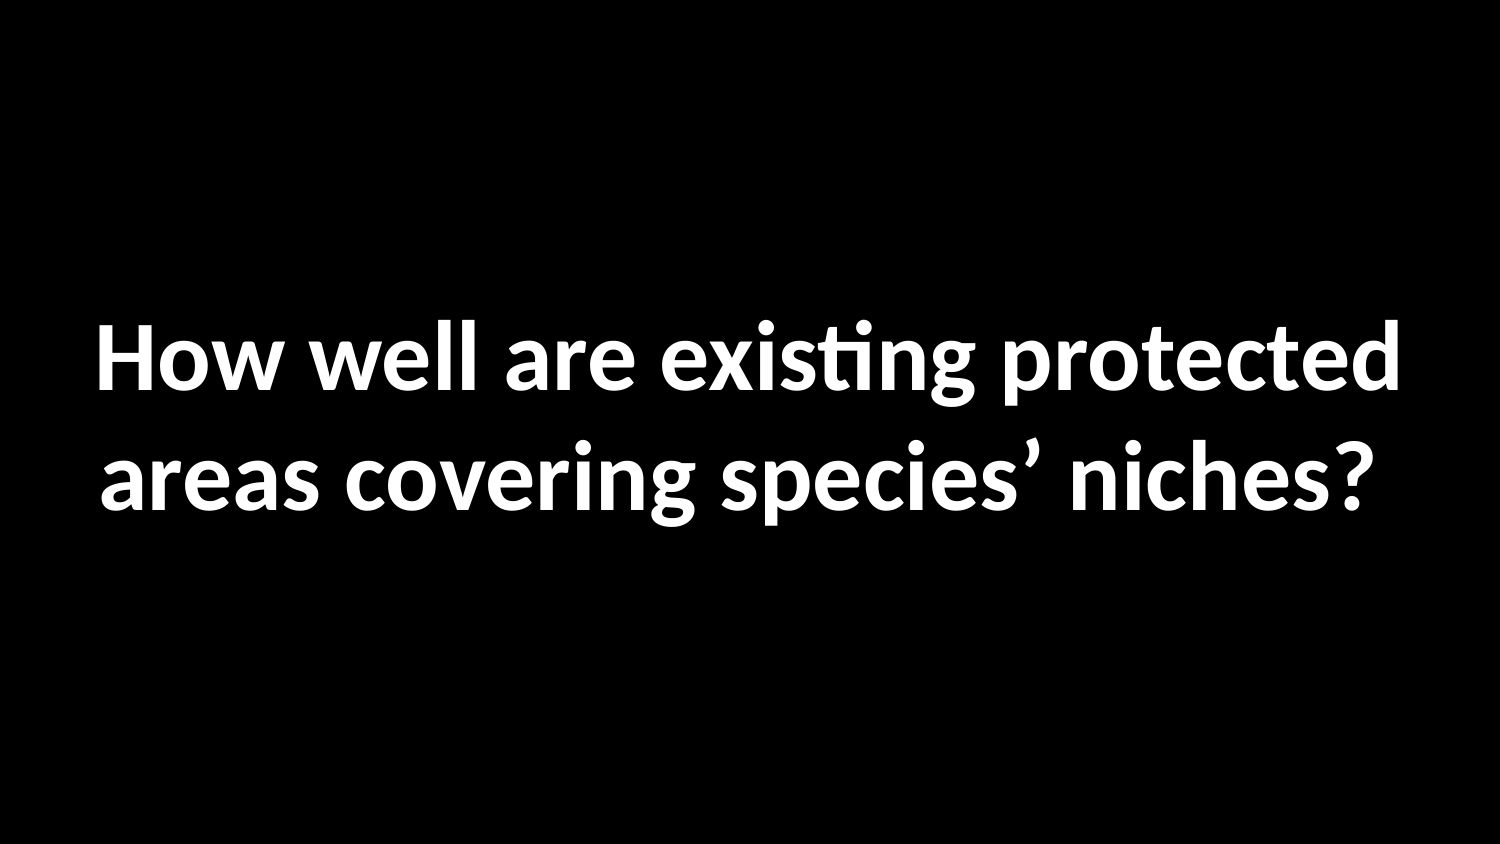

# How well are existing protected areas covering species’ niches?